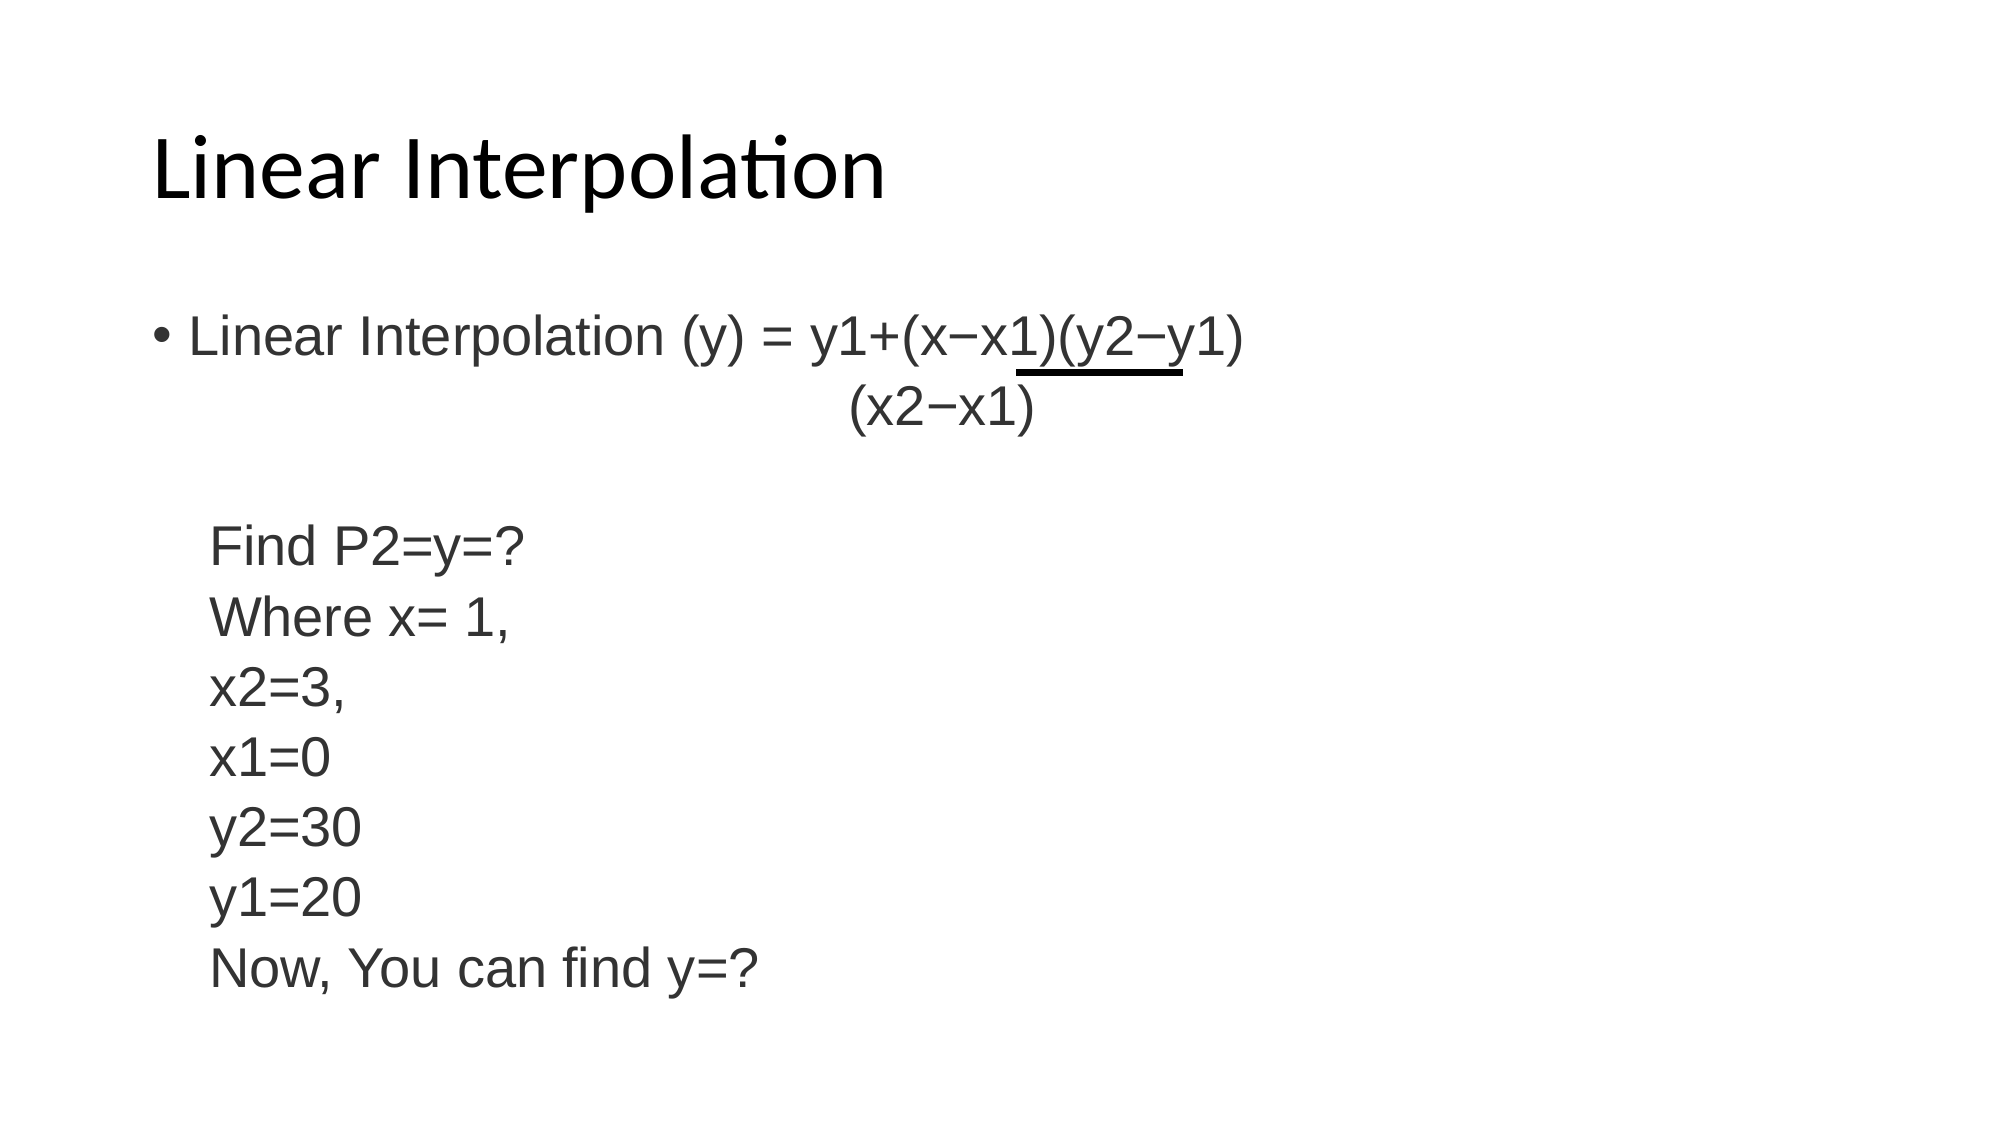

# Linear Interpolation
Linear Interpolation (y) = y1+(x−x1)(y2−y1)
	            (x2−x1)

Find P2=y=?
Where x= 1,
x2=3,
x1=0
y2=30
y1=20
Now, You can find y=?